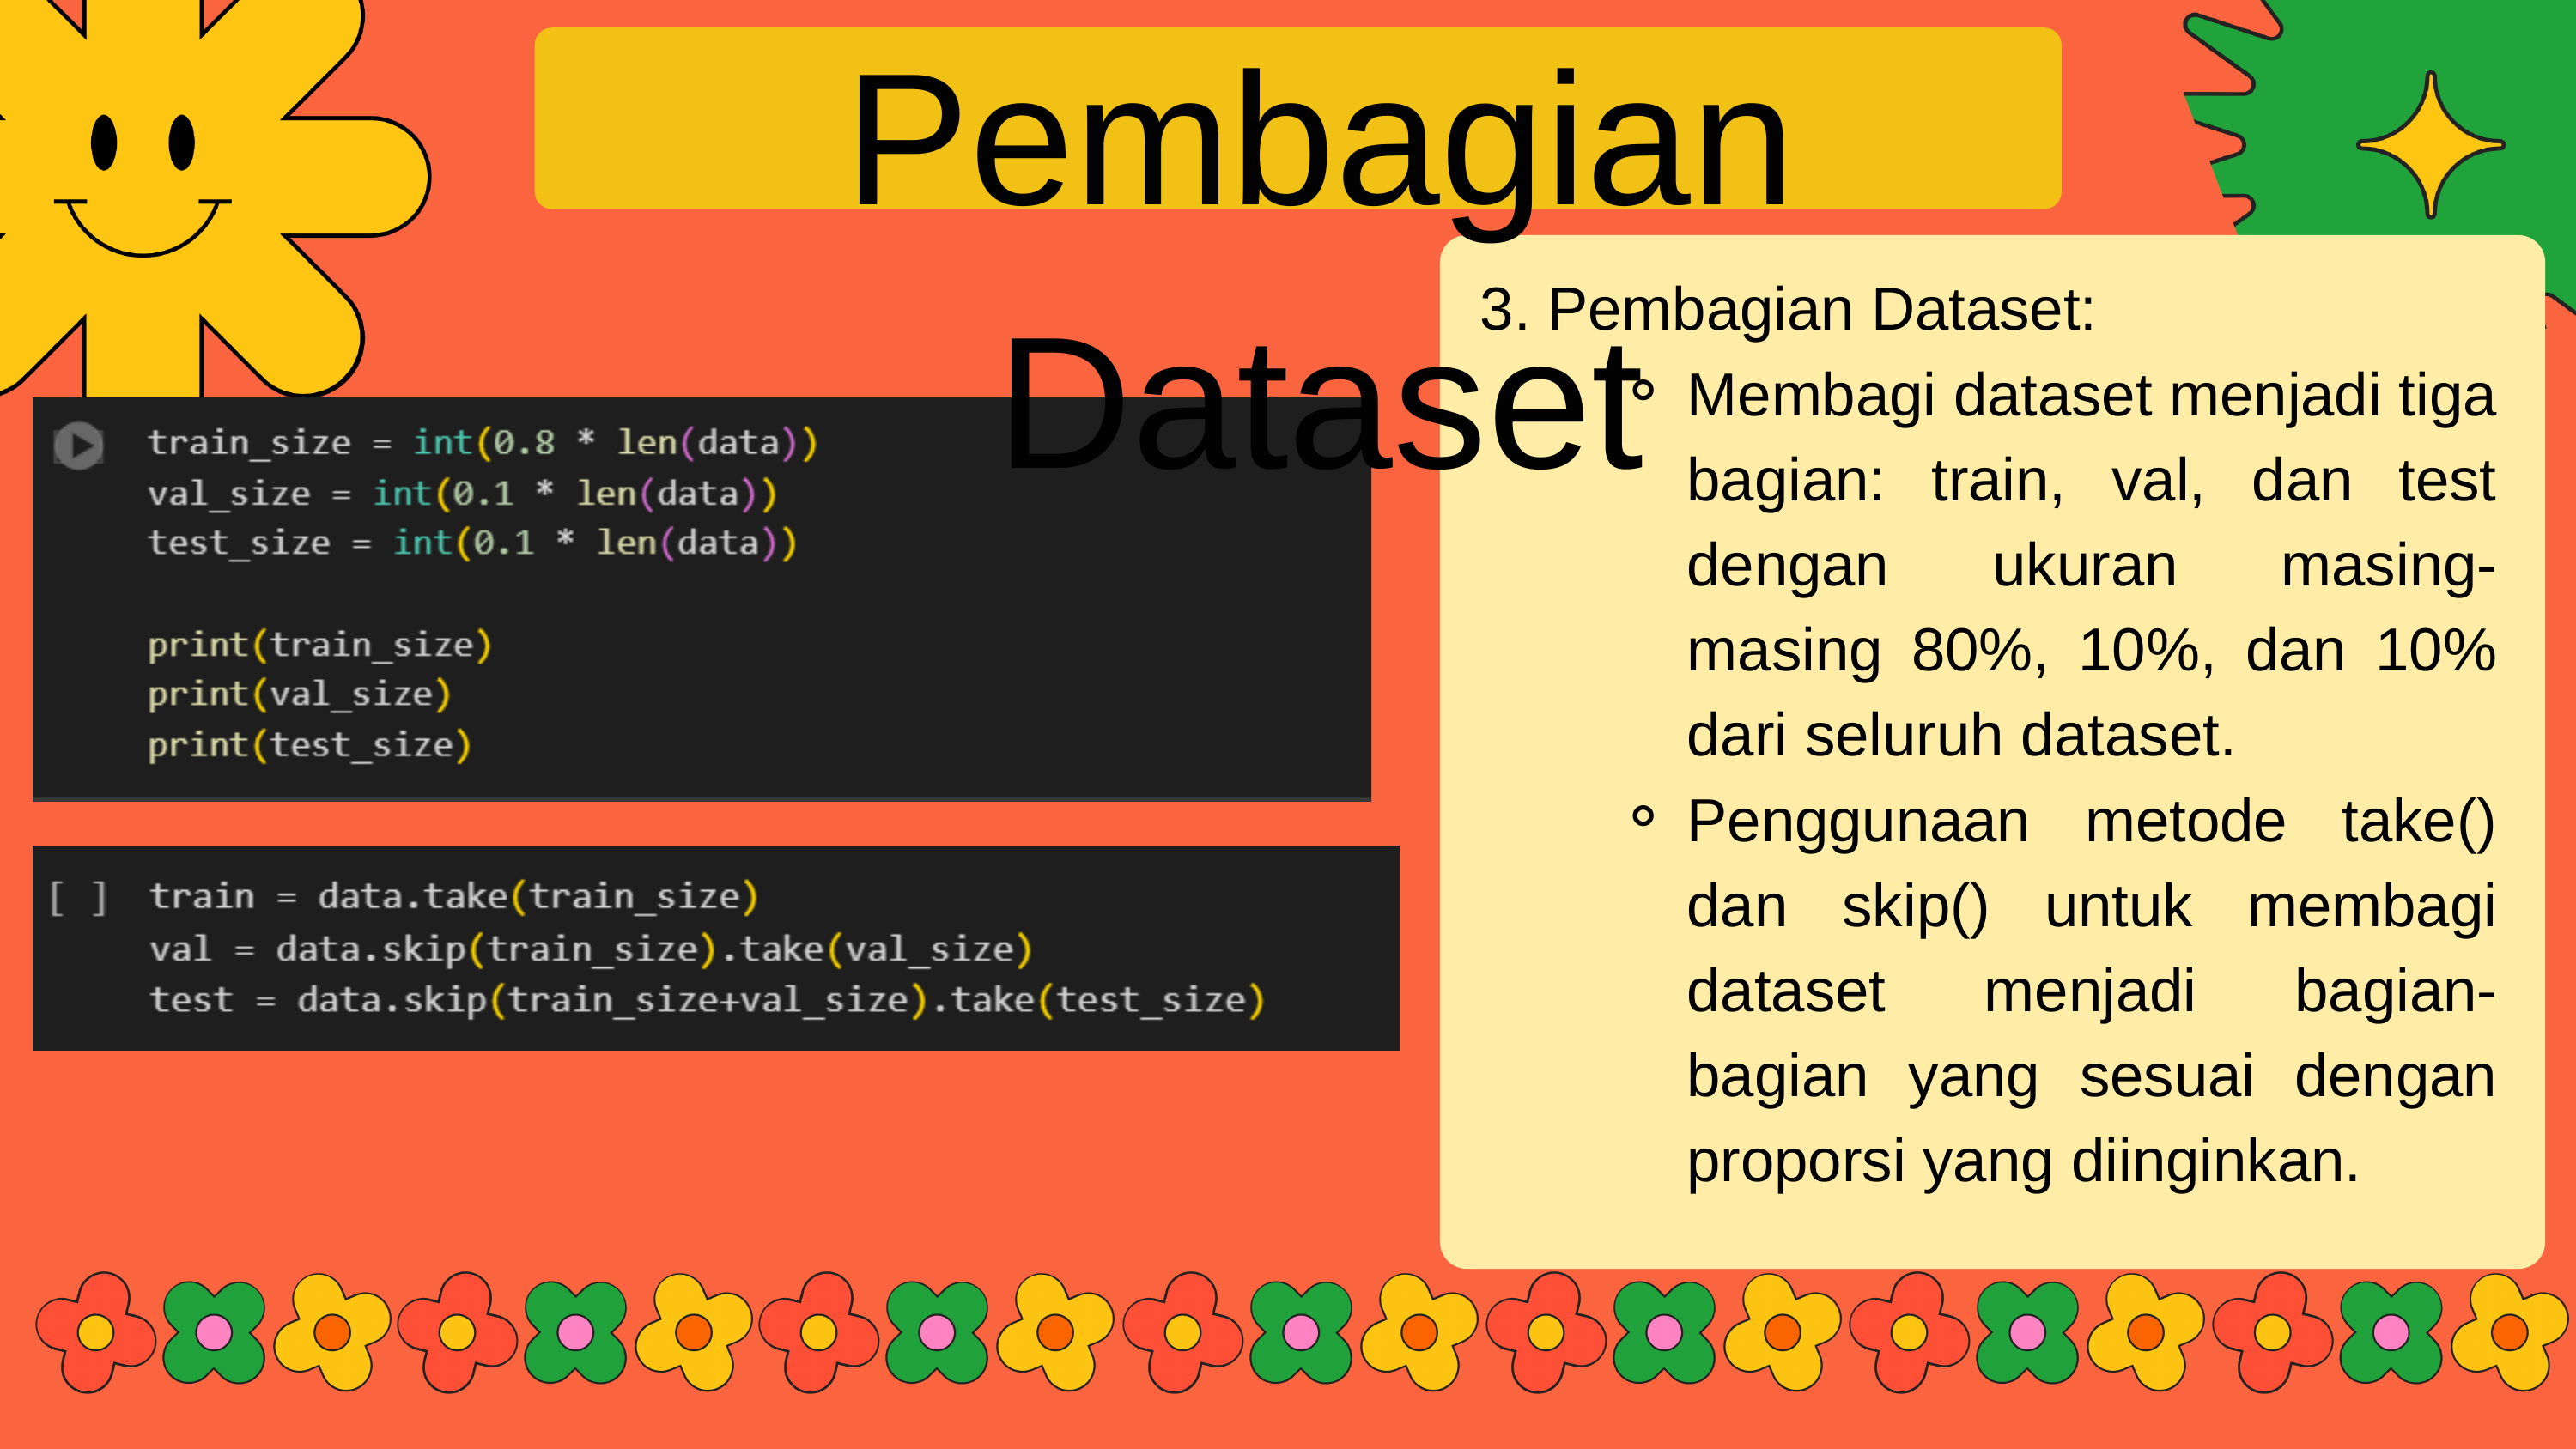

Pembagian Dataset

3. Pembagian Dataset:
Membagi dataset menjadi tiga bagian: train, val, dan test dengan ukuran masing-masing 80%, 10%, dan 10% dari seluruh dataset.
Penggunaan metode take() dan skip() untuk membagi dataset menjadi bagian-bagian yang sesuai dengan proporsi yang diinginkan.